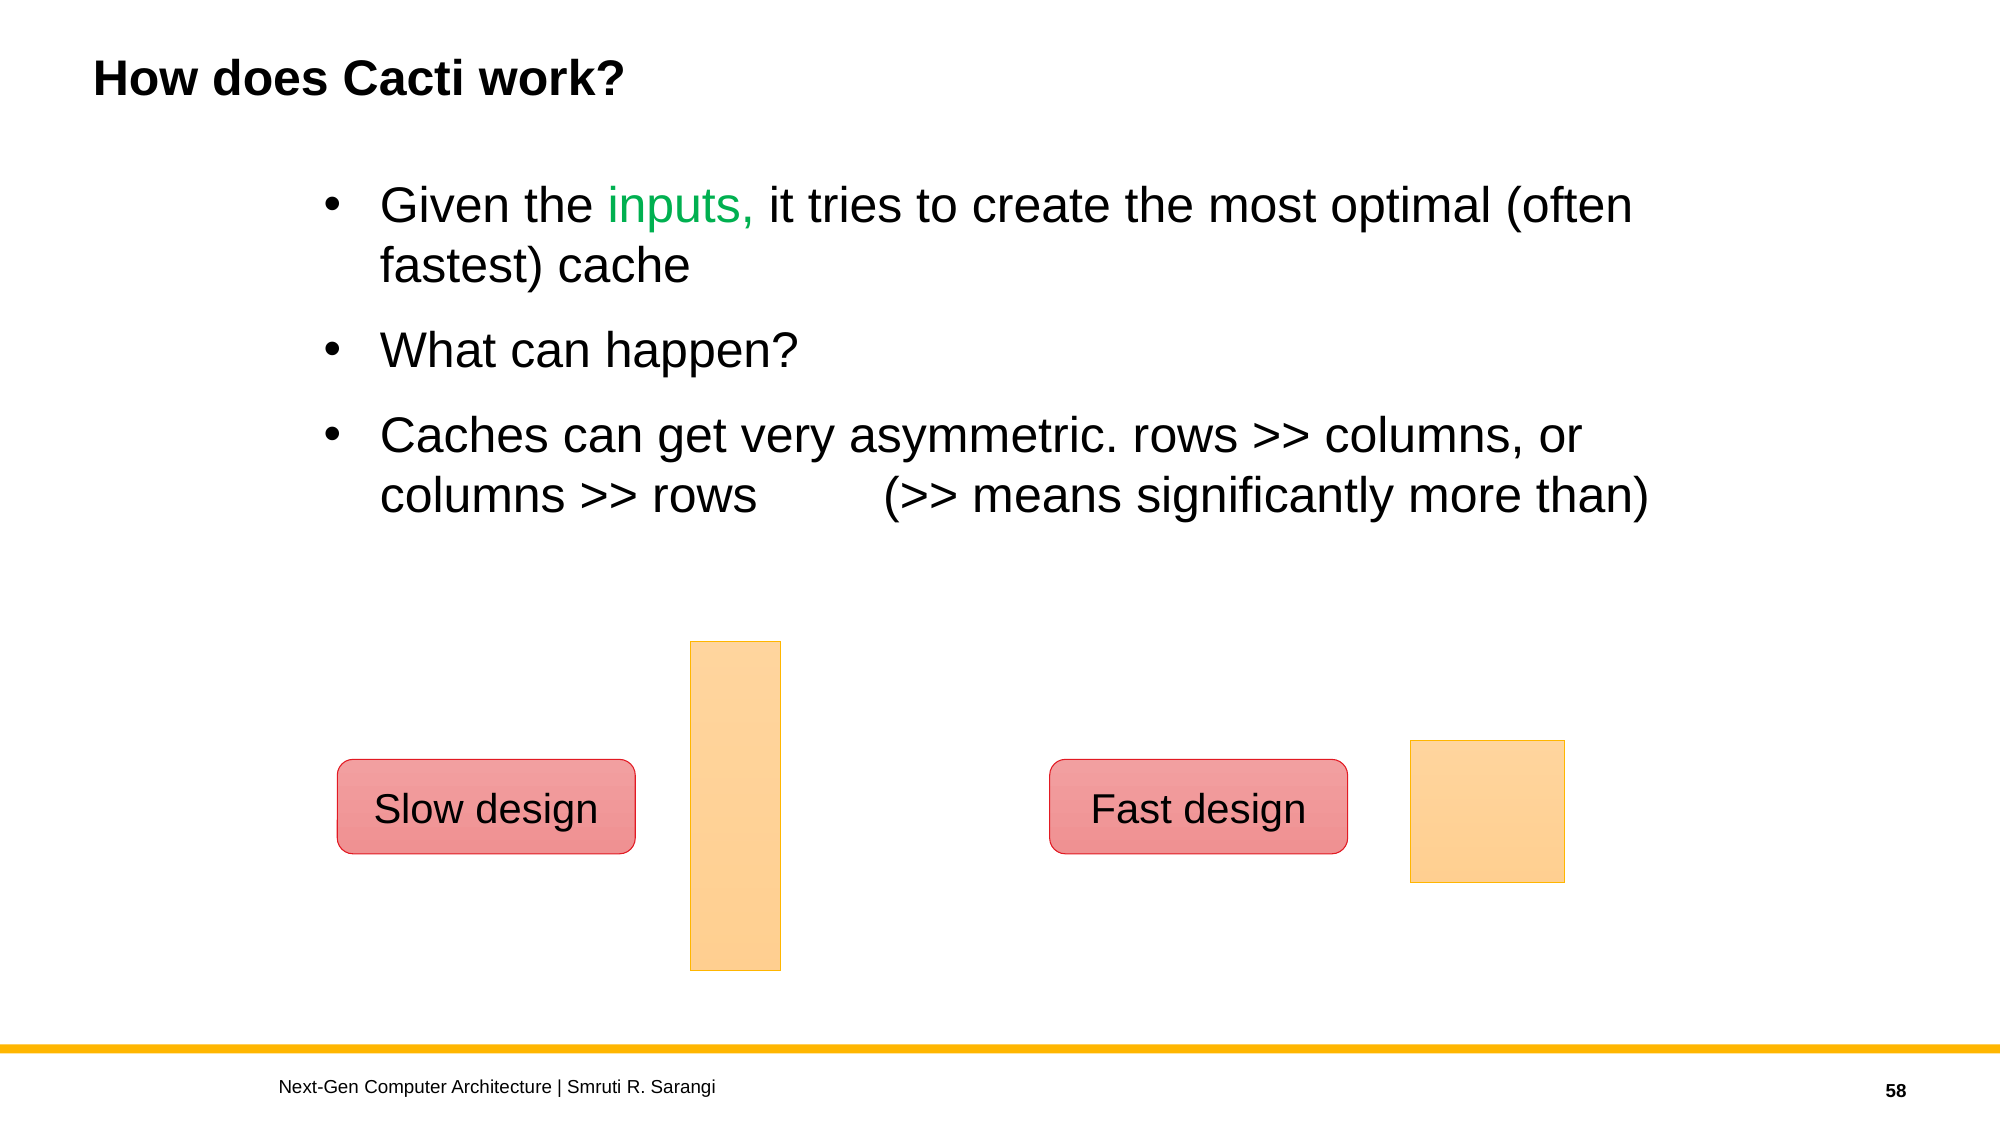

# How does Cacti work?
Given the inputs, it tries to create the most optimal (often fastest) cache
What can happen?
Caches can get very asymmetric. rows >> columns, or columns >> rows         (>> means significantly more than)

Slow design
Fast design
Next-Gen Computer Architecture | Smruti R. Sarangi
58